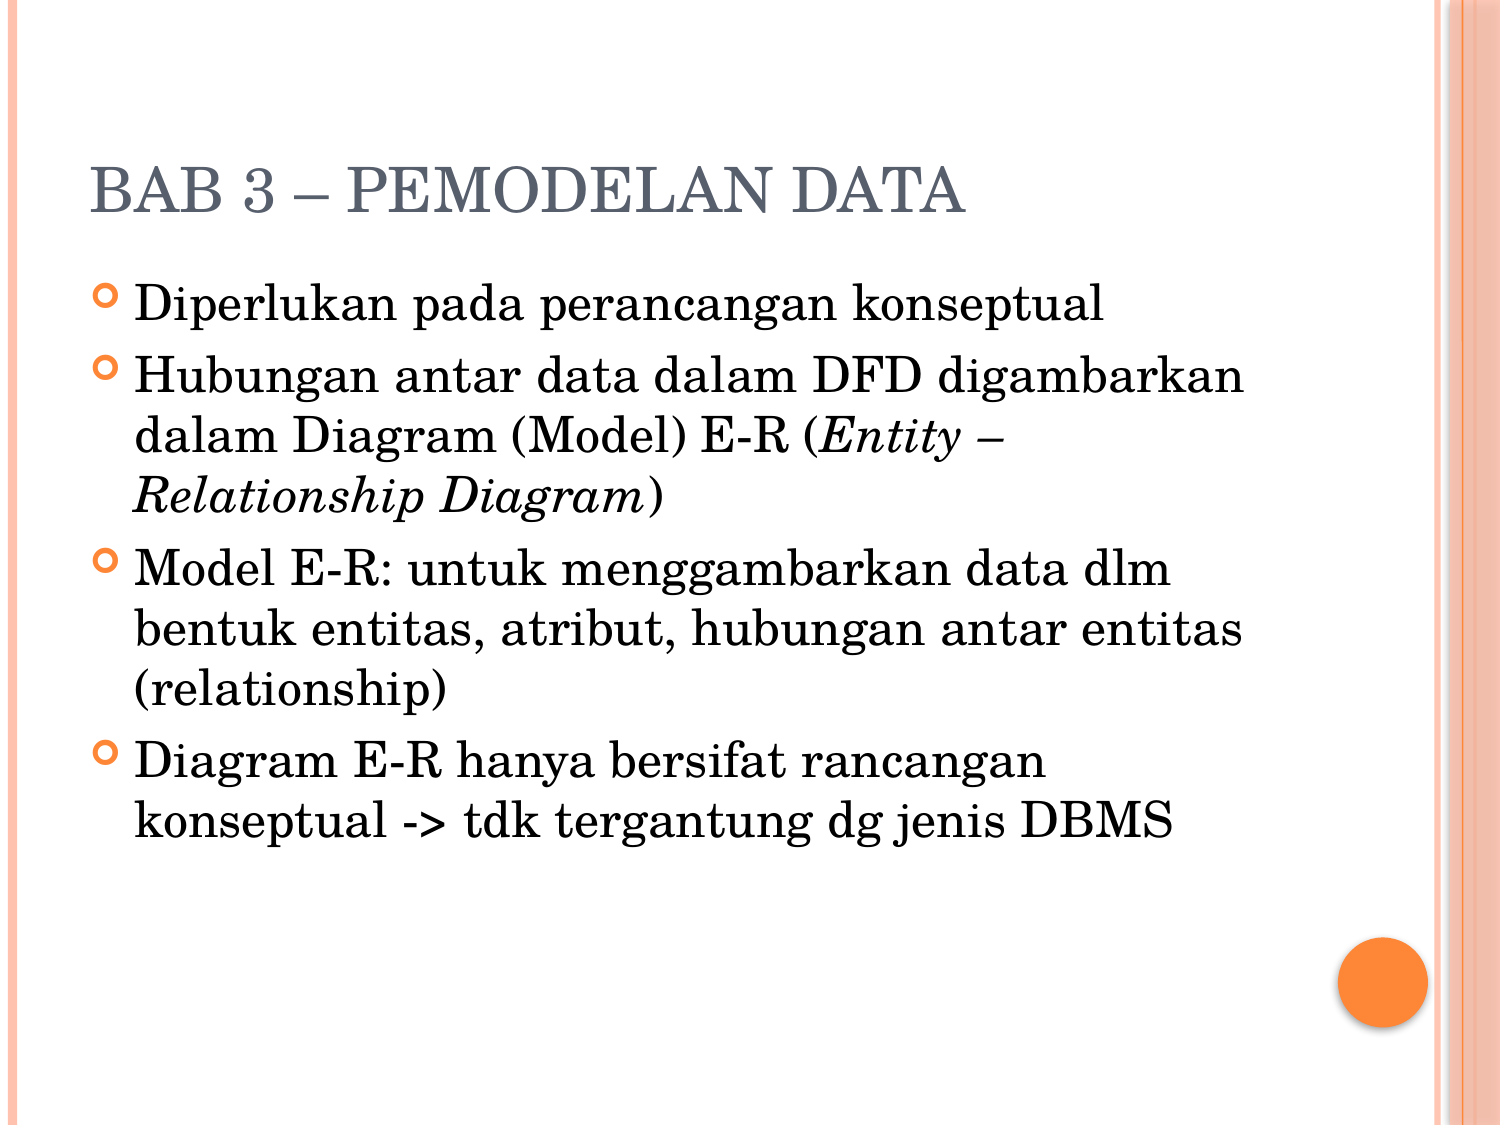

# Bab 3 – Pemodelan Data
Diperlukan pada perancangan konseptual
Hubungan antar data dalam DFD digambarkan dalam Diagram (Model) E-R (Entity – Relationship Diagram)
Model E-R: untuk menggambarkan data dlm bentuk entitas, atribut, hubungan antar entitas (relationship)
Diagram E-R hanya bersifat rancangan konseptual -> tdk tergantung dg jenis DBMS